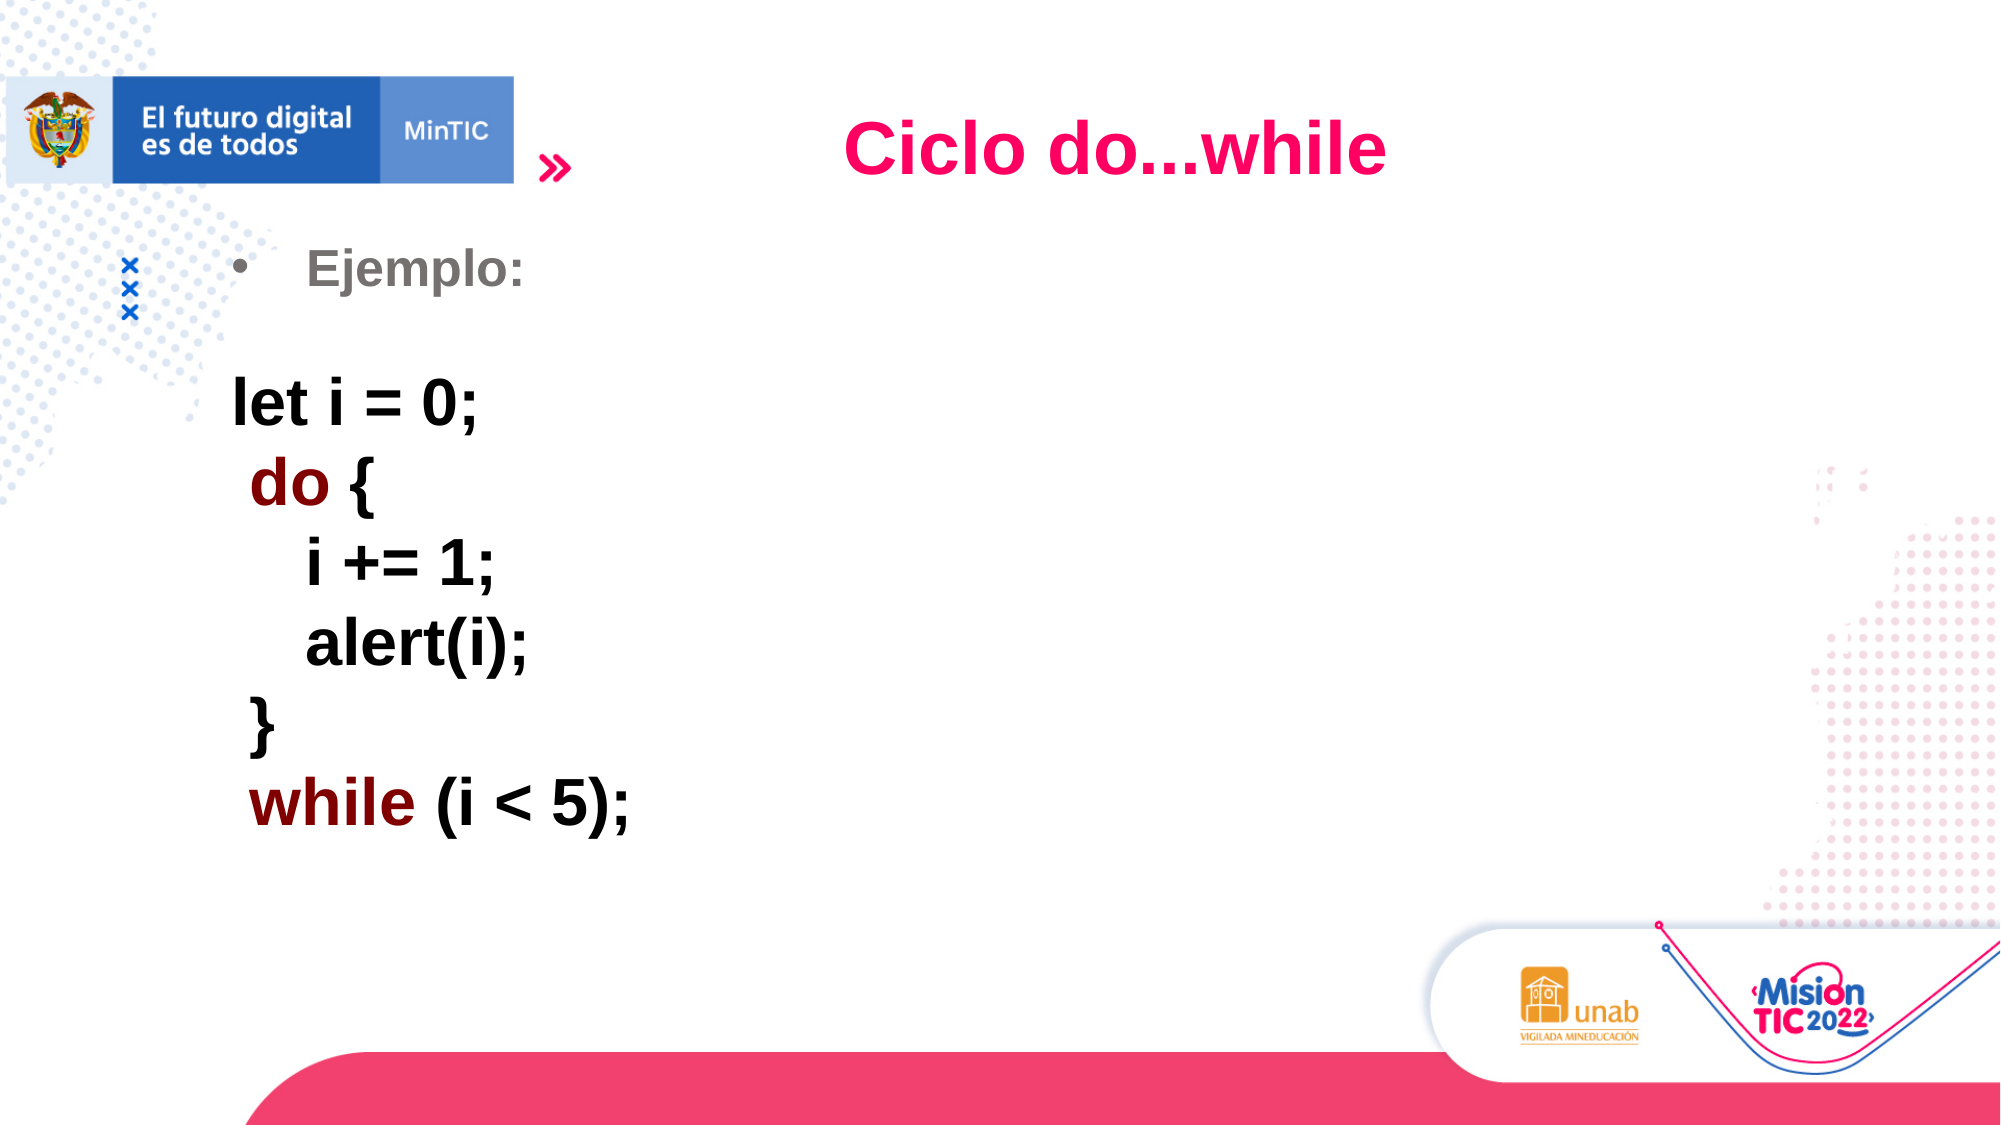

Ciclo do...while
Ejemplo:

let i = 0;
 do {
    i += 1;
    alert(i);
 }
 while (i < 5);